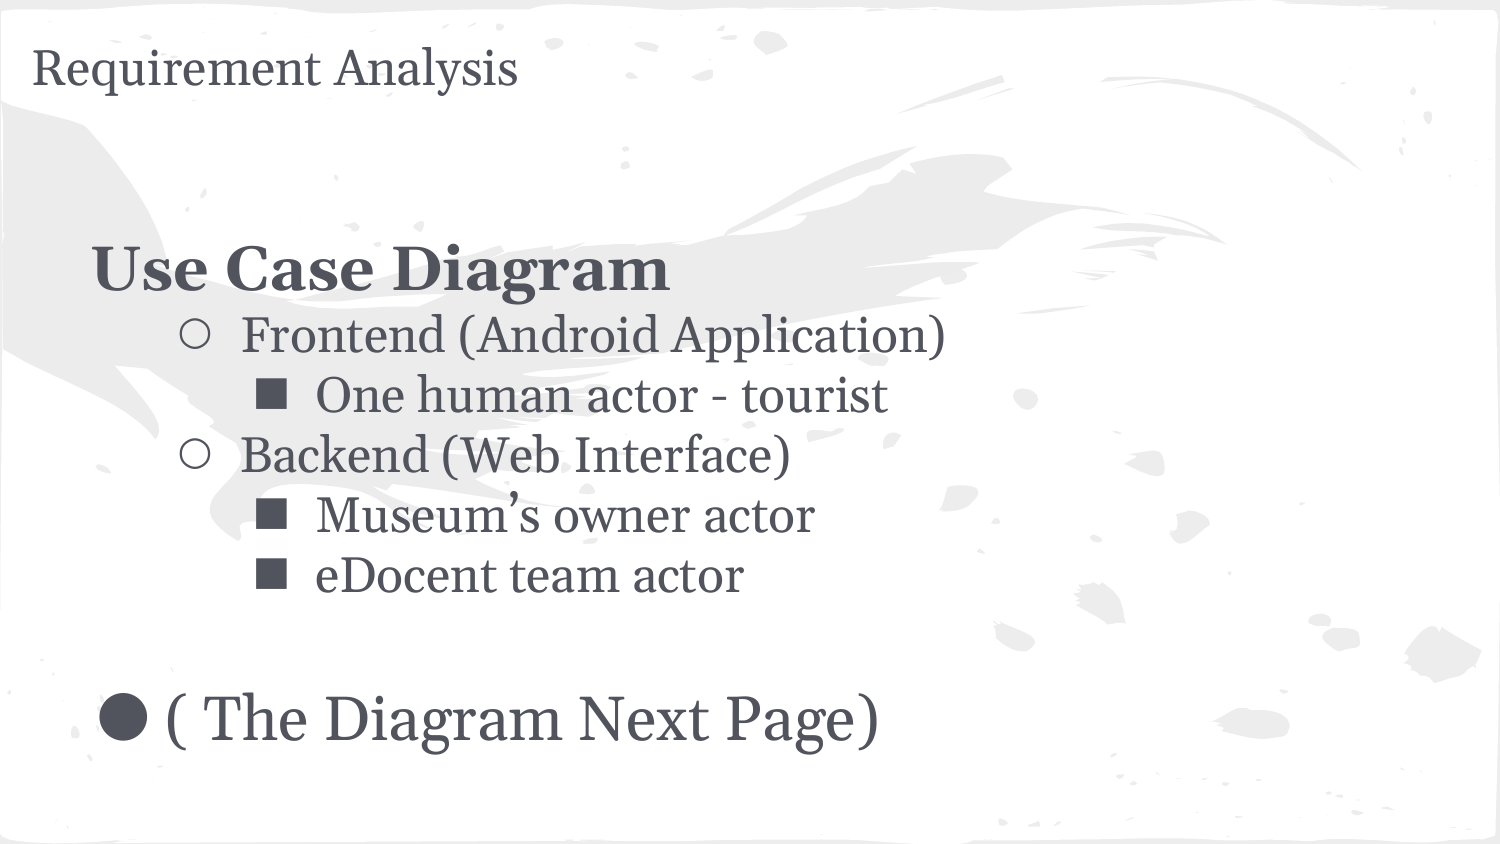

# Requirement Analysis
Use Case Diagram
Frontend (Android Application)
One human actor - tourist
Backend (Web Interface)
Museum’s owner actor
eDocent team actor

( The Diagram Next Page)